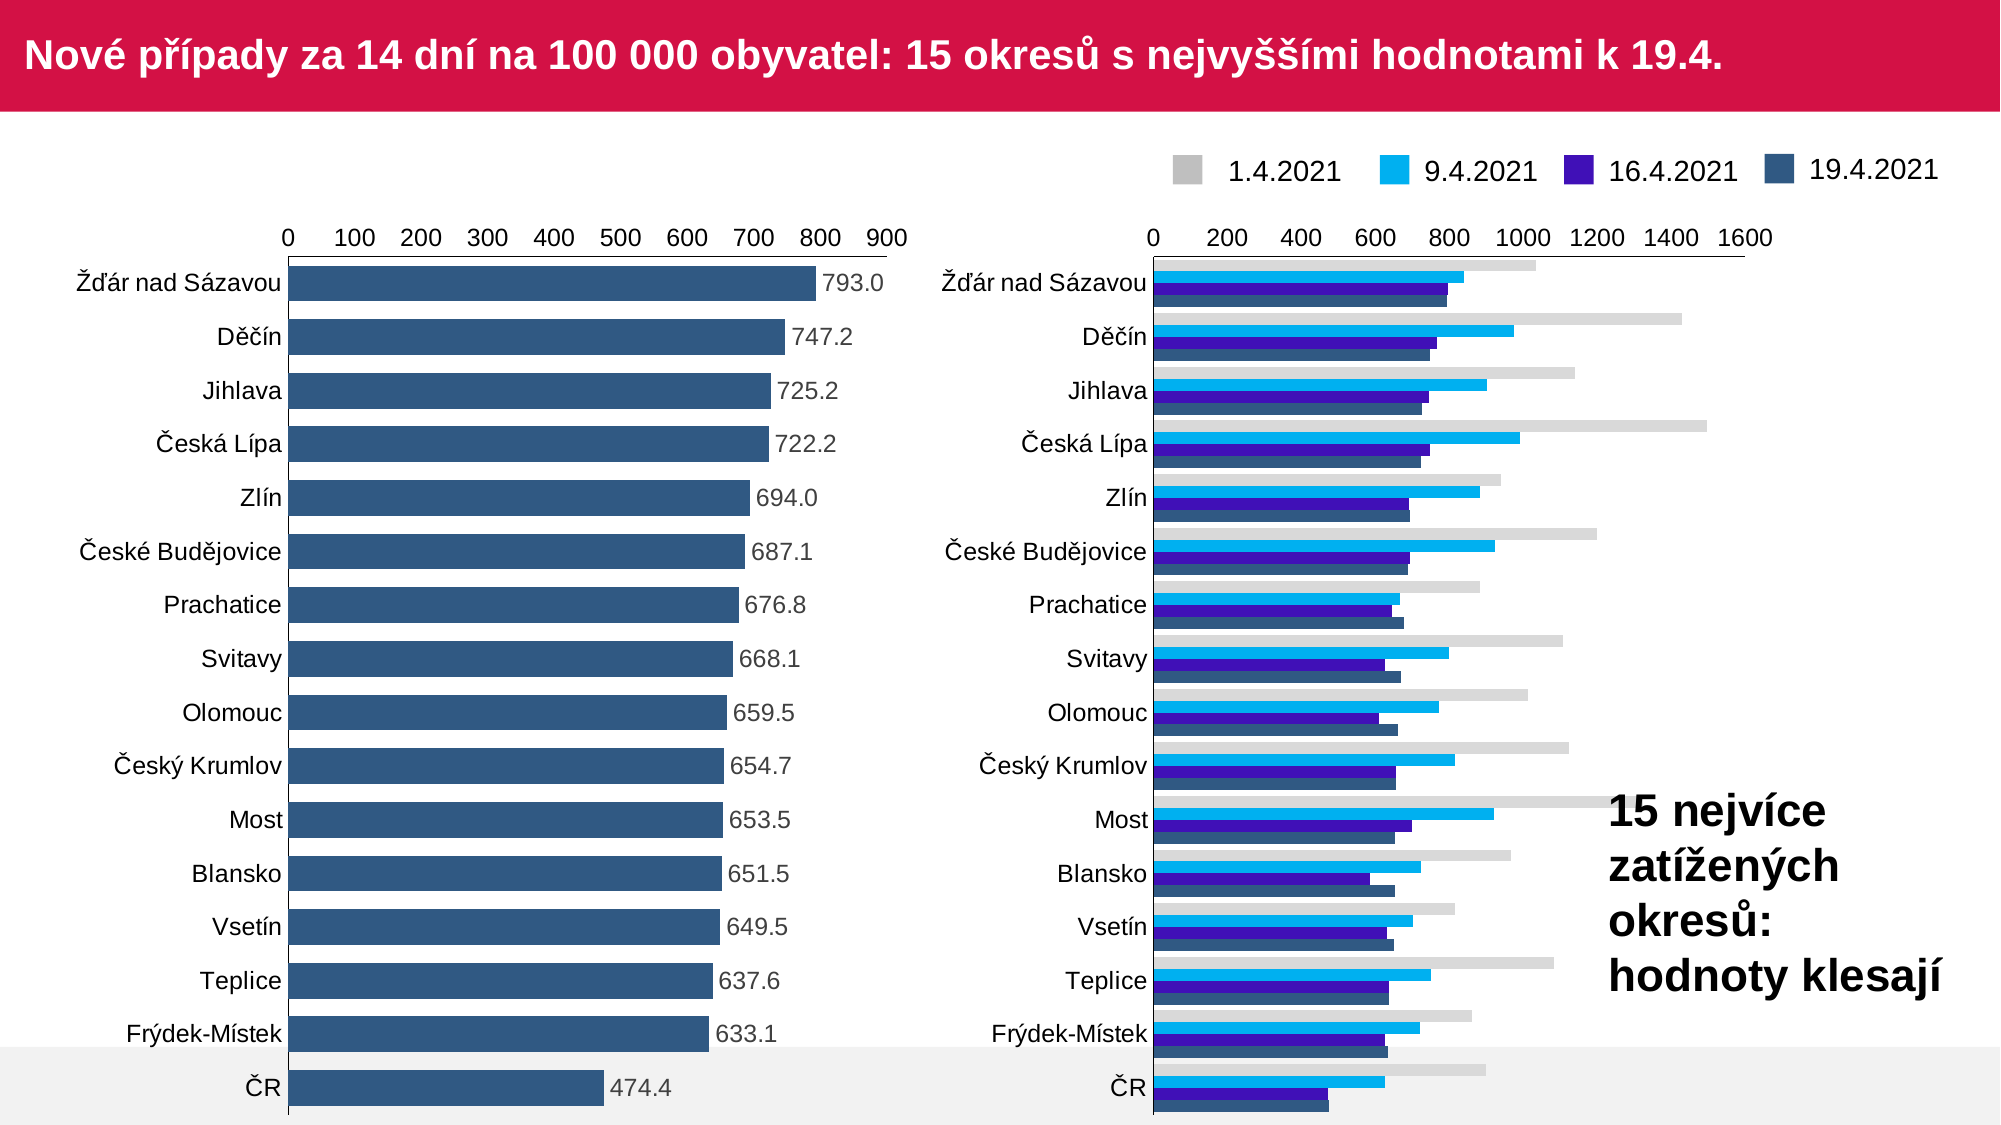

# Nové případy za 14 dní na 100 000 obyvatel: 15 okresů s nejvyššími hodnotami k 19.4.
19.4.2021
1.4.2021
9.4.2021
16.4.2021

### Chart

| Category | Series 3 |
|---|---|
| Žďár nad Sázavou | 793.005975050356 |
| Děčín | 747.247996788686 |
| Jihlava | 725.173372760235 |
| Česká Lípa | 722.16844143272 |
| Zlín | 693.966146974725 |
| České Budějovice | 687.074725757134 |
| Prachatice | 676.762525010788 |
| Svitavy | 668.053252566302 |
| Olomouc | 659.526398043079 |
| Český Krumlov | 654.688413802066 |
| Most | 653.489454649622 |
| Blansko | 651.480721301861 |
| Vsetín | 649.531862642499 |
| Teplice | 637.628610388 |
| Frýdek-Místek | 633.094195471909 |
| ČR | 474.427617363442 |

### Chart

| Category | Series 1 | Series 2 | Series 3 | Series 4 |
|---|---|---|---|---|
| Žďár nad Sázavou | 1033.36210836337 | 837.861168943279 | 796.391272702652 | 793.005975050356 |
| Děčín | 1427.33630791557 | 974.201417300952 | 765.774806626422 | 747.247996788686 |
| Jihlava | 1138.80381596085 | 902.066392086457 | 745.414862533882 | 725.173372760235 |
| Česká Lípa | 1495.64375605033 | 990.319457889641 | 747.337850919651 | 722.16844143272 |
| Zlín | 938.680525118443 | 882.328386867864 | 689.791914511719 | 693.966146974725 |
| České Budějovice | 1199.5732581941 | 921.884810339811 | 694.221119635738 | 687.074725757134 |
| Prachatice | 882.733728274942 | 664.992741967123 | 643.414806387068 | 676.762525010788 |
| Svitavy | 1107.99076035386 | 798.40510672558 | 625.880593867712 | 668.053252566302 |
| Olomouc | 1012.85927838554 | 770.792281035537 | 608.140245974043 | 659.526398043079 |
| Český Krumlov | 1124.17960881148 | 815.517577490415 | 654.688413802066 | 654.688413802066 |
| Most | 1323.09234790704 | 920.25638271207 | 697.353815304185 | 653.489454649622 |
| Blansko | 965.767482773786 | 722.034892244538 | 586.424277965107 | 651.480721301861 |
| Vsetín | 816.275273138264 | 701.857200664182 | 630.694740954693 | 649.531862642499 |
| Teplice | 1083.11640014875 | 750.743770918557 | 636.853849014503 | 637.628610388 |
| Frýdek-Místek | 861.828007080965 | 720.208702133606 | 626.572253796701 | 633.094195471909 |
| ČR | 898.050755666363 | 625.167209201399 | 472.622856741561 | 474.427617363442 |
15 nejvíce zatížených okresů: hodnoty klesají